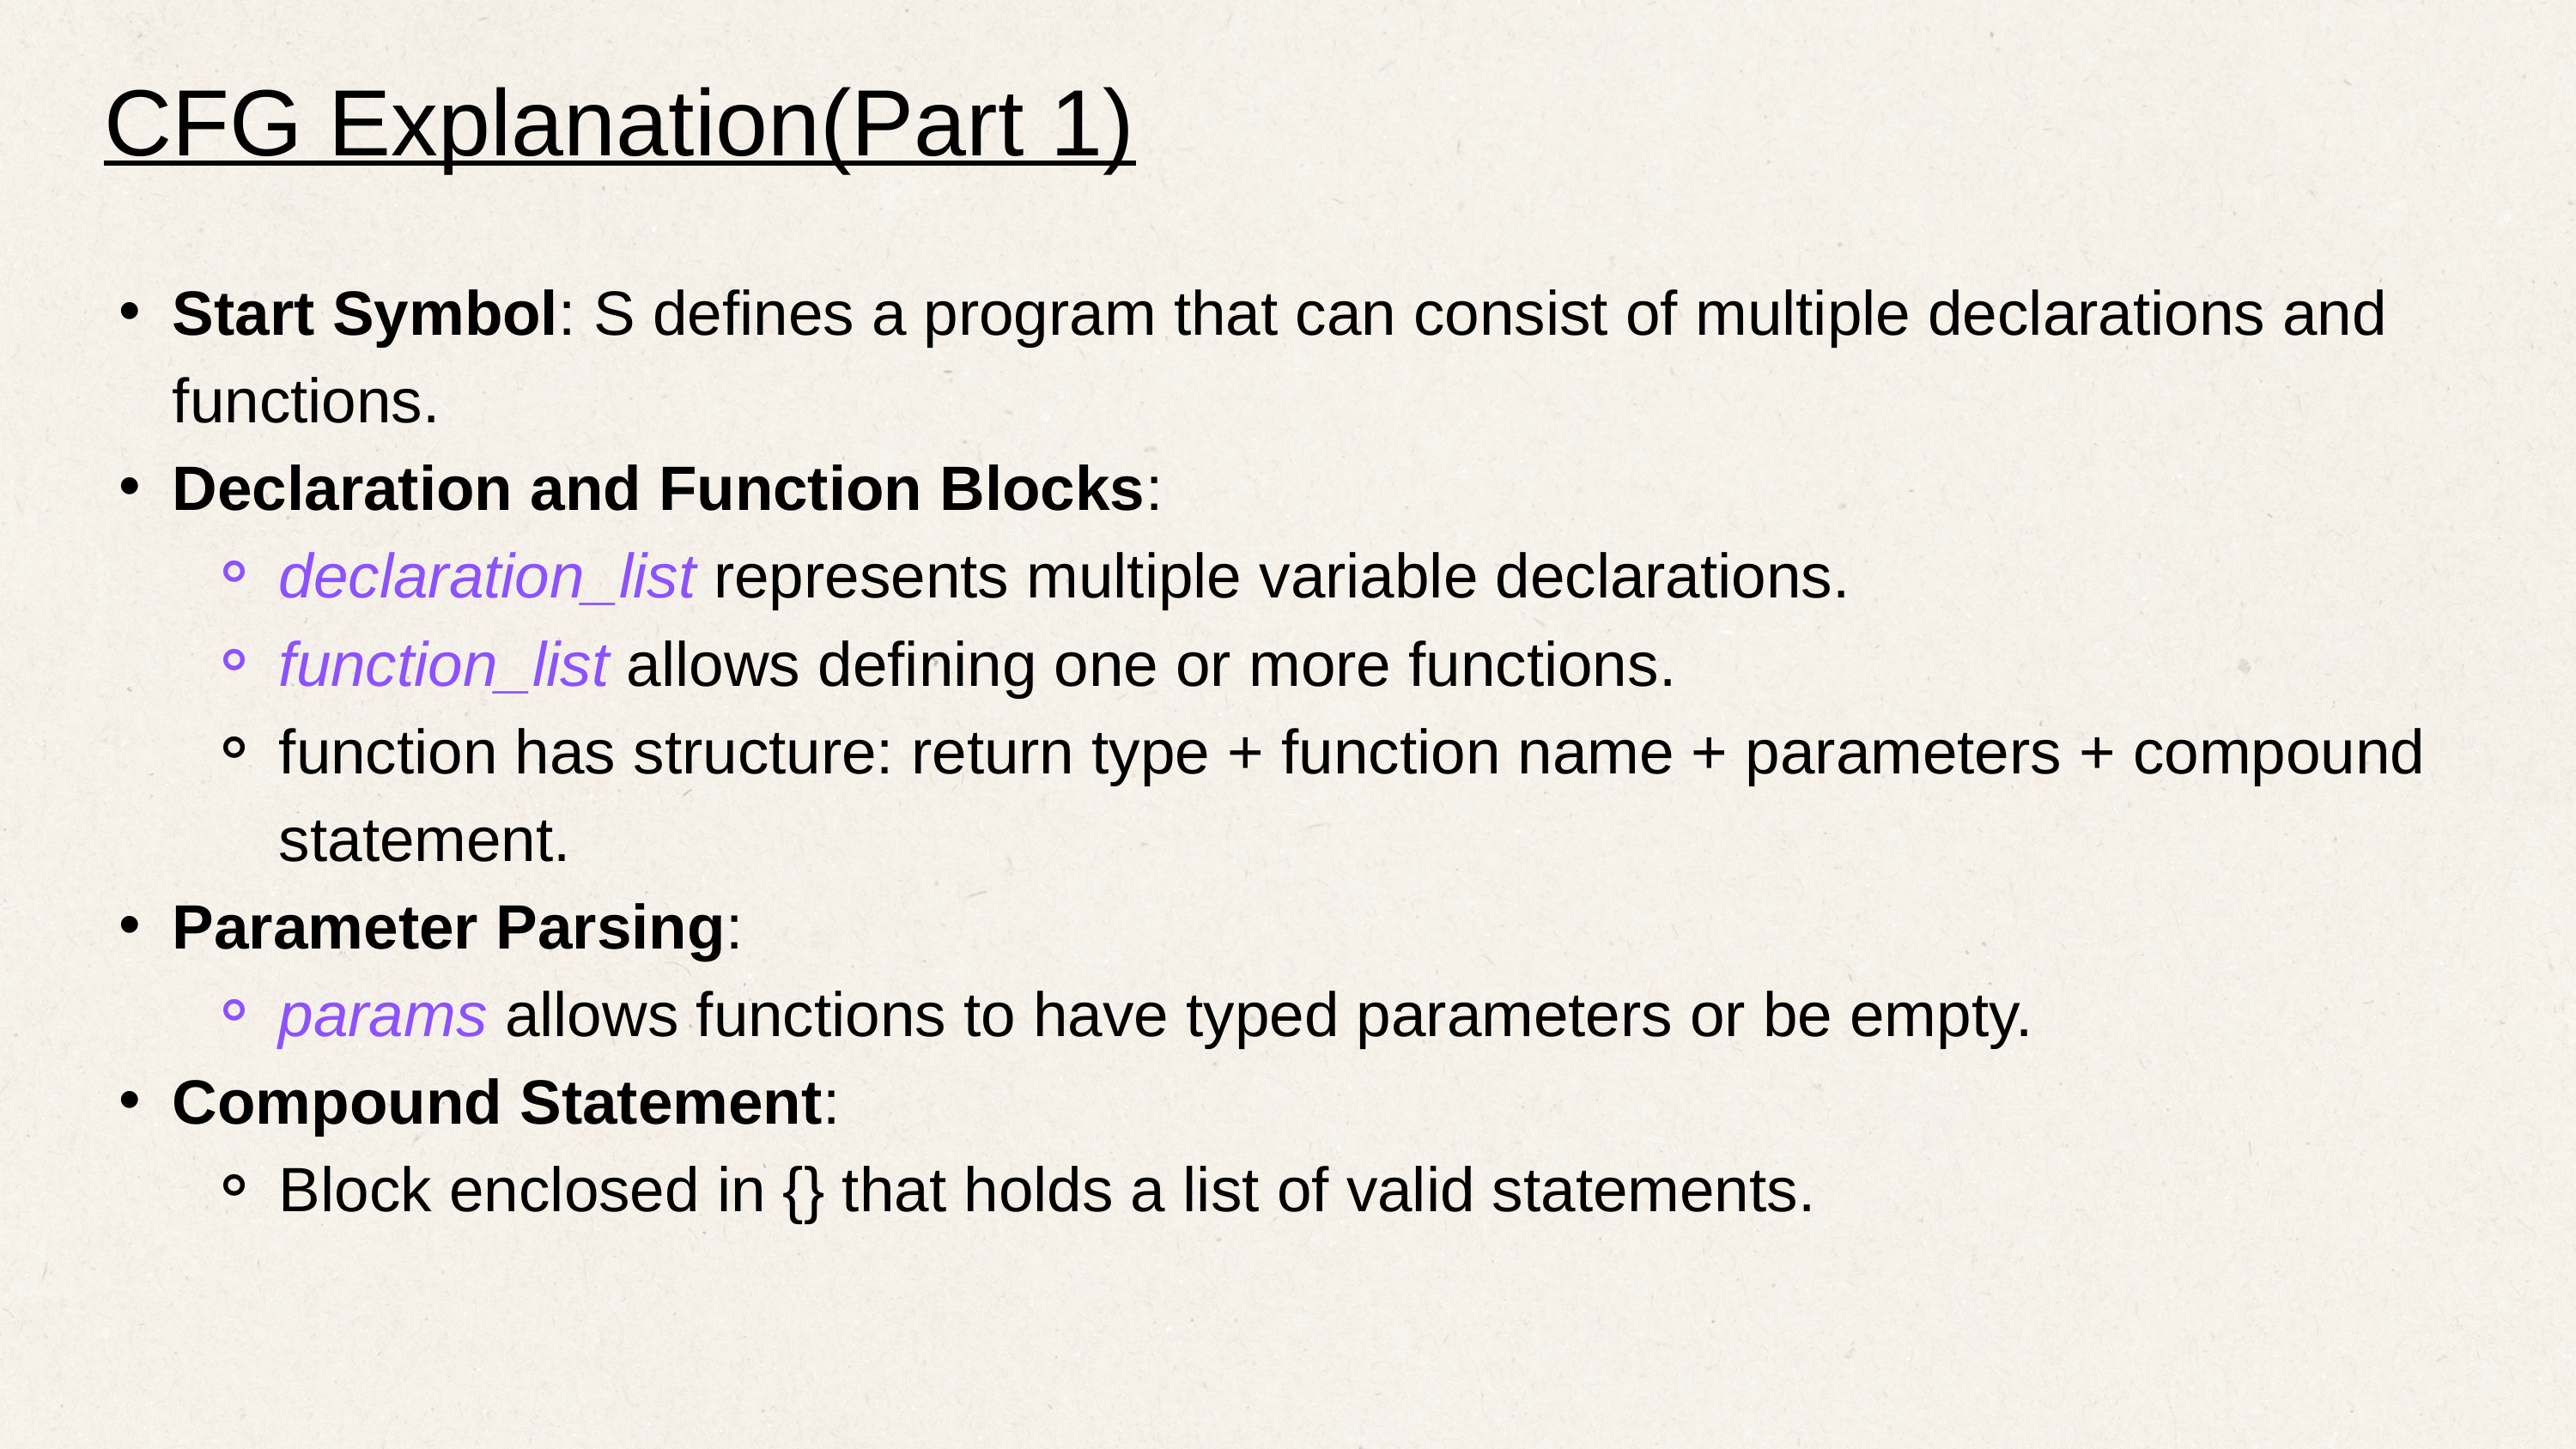

CFG Explanation(Part 1)
Start Symbol: S defines a program that can consist of multiple declarations and functions.
Declaration and Function Blocks:
declaration_list represents multiple variable declarations.
function_list allows defining one or more functions.
function has structure: return type + function name + parameters + compound statement.
Parameter Parsing:
params allows functions to have typed parameters or be empty.
Compound Statement:
Block enclosed in {} that holds a list of valid statements.